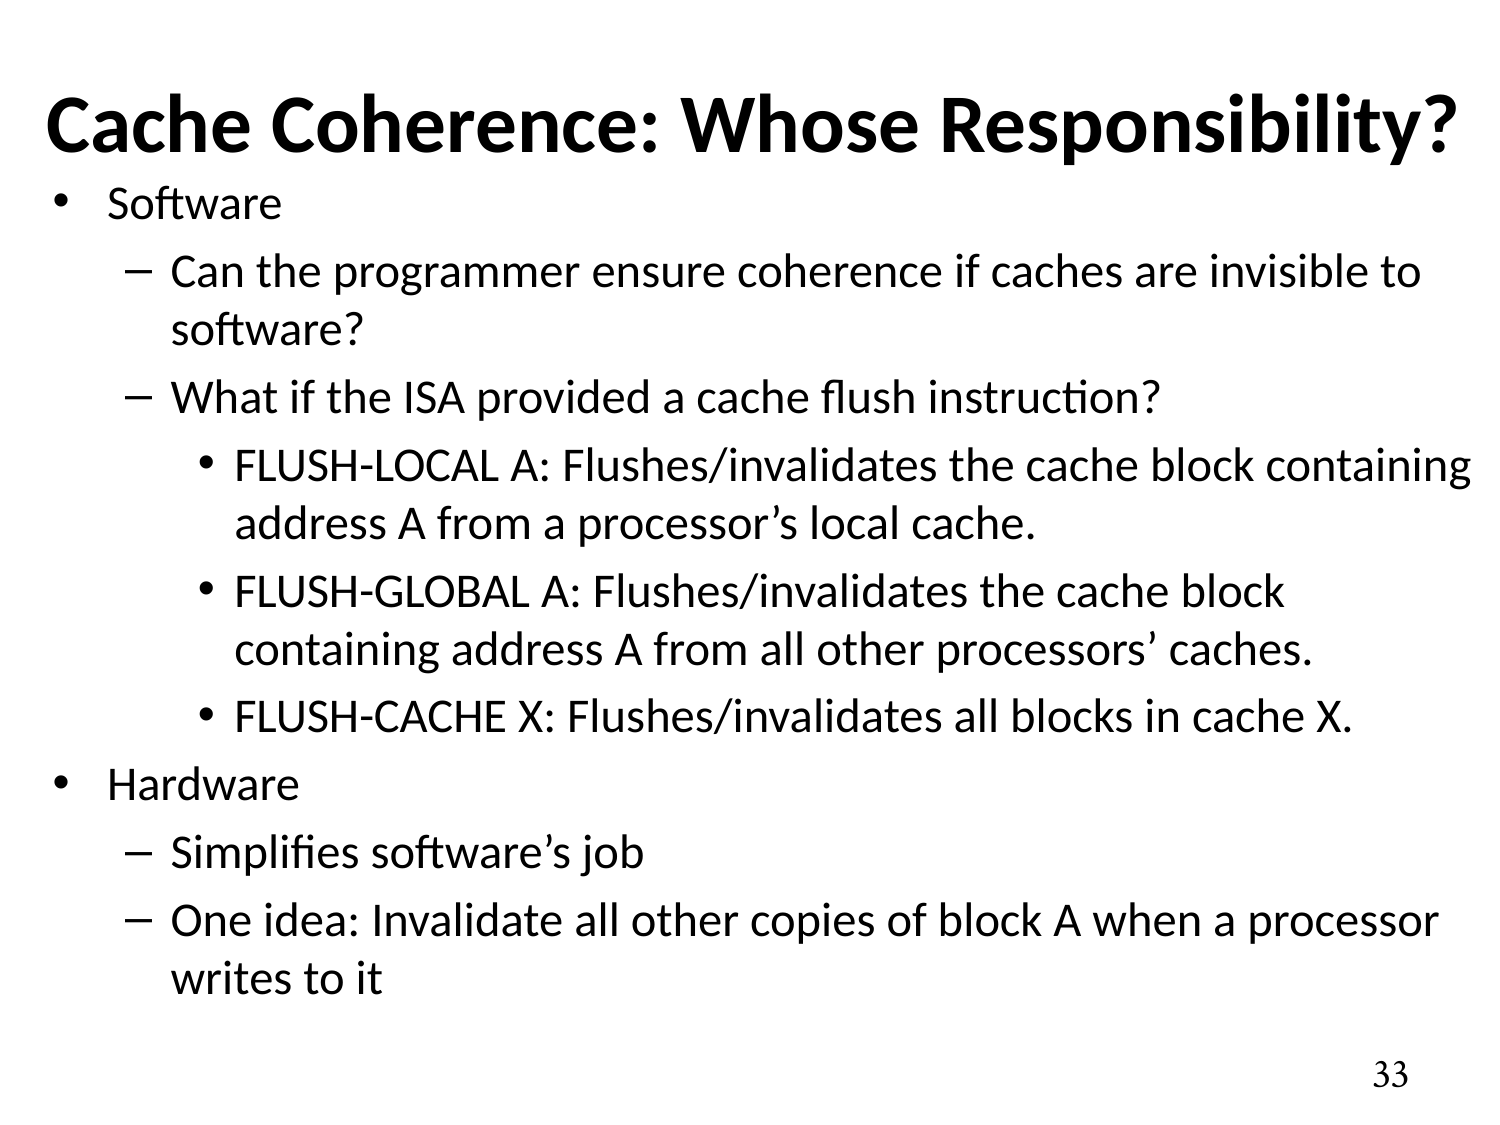

# Cache Coherence: Whose Responsibility?
Software
Can the programmer ensure coherence if caches are invisible to software?
What if the ISA provided a cache flush instruction?
FLUSH-LOCAL A: Flushes/invalidates the cache block containing address A from a processor’s local cache.
FLUSH-GLOBAL A: Flushes/invalidates the cache block containing address A from all other processors’ caches.
FLUSH-CACHE X: Flushes/invalidates all blocks in cache X.
Hardware
Simplifies software’s job
One idea: Invalidate all other copies of block A when a processor writes to it

33